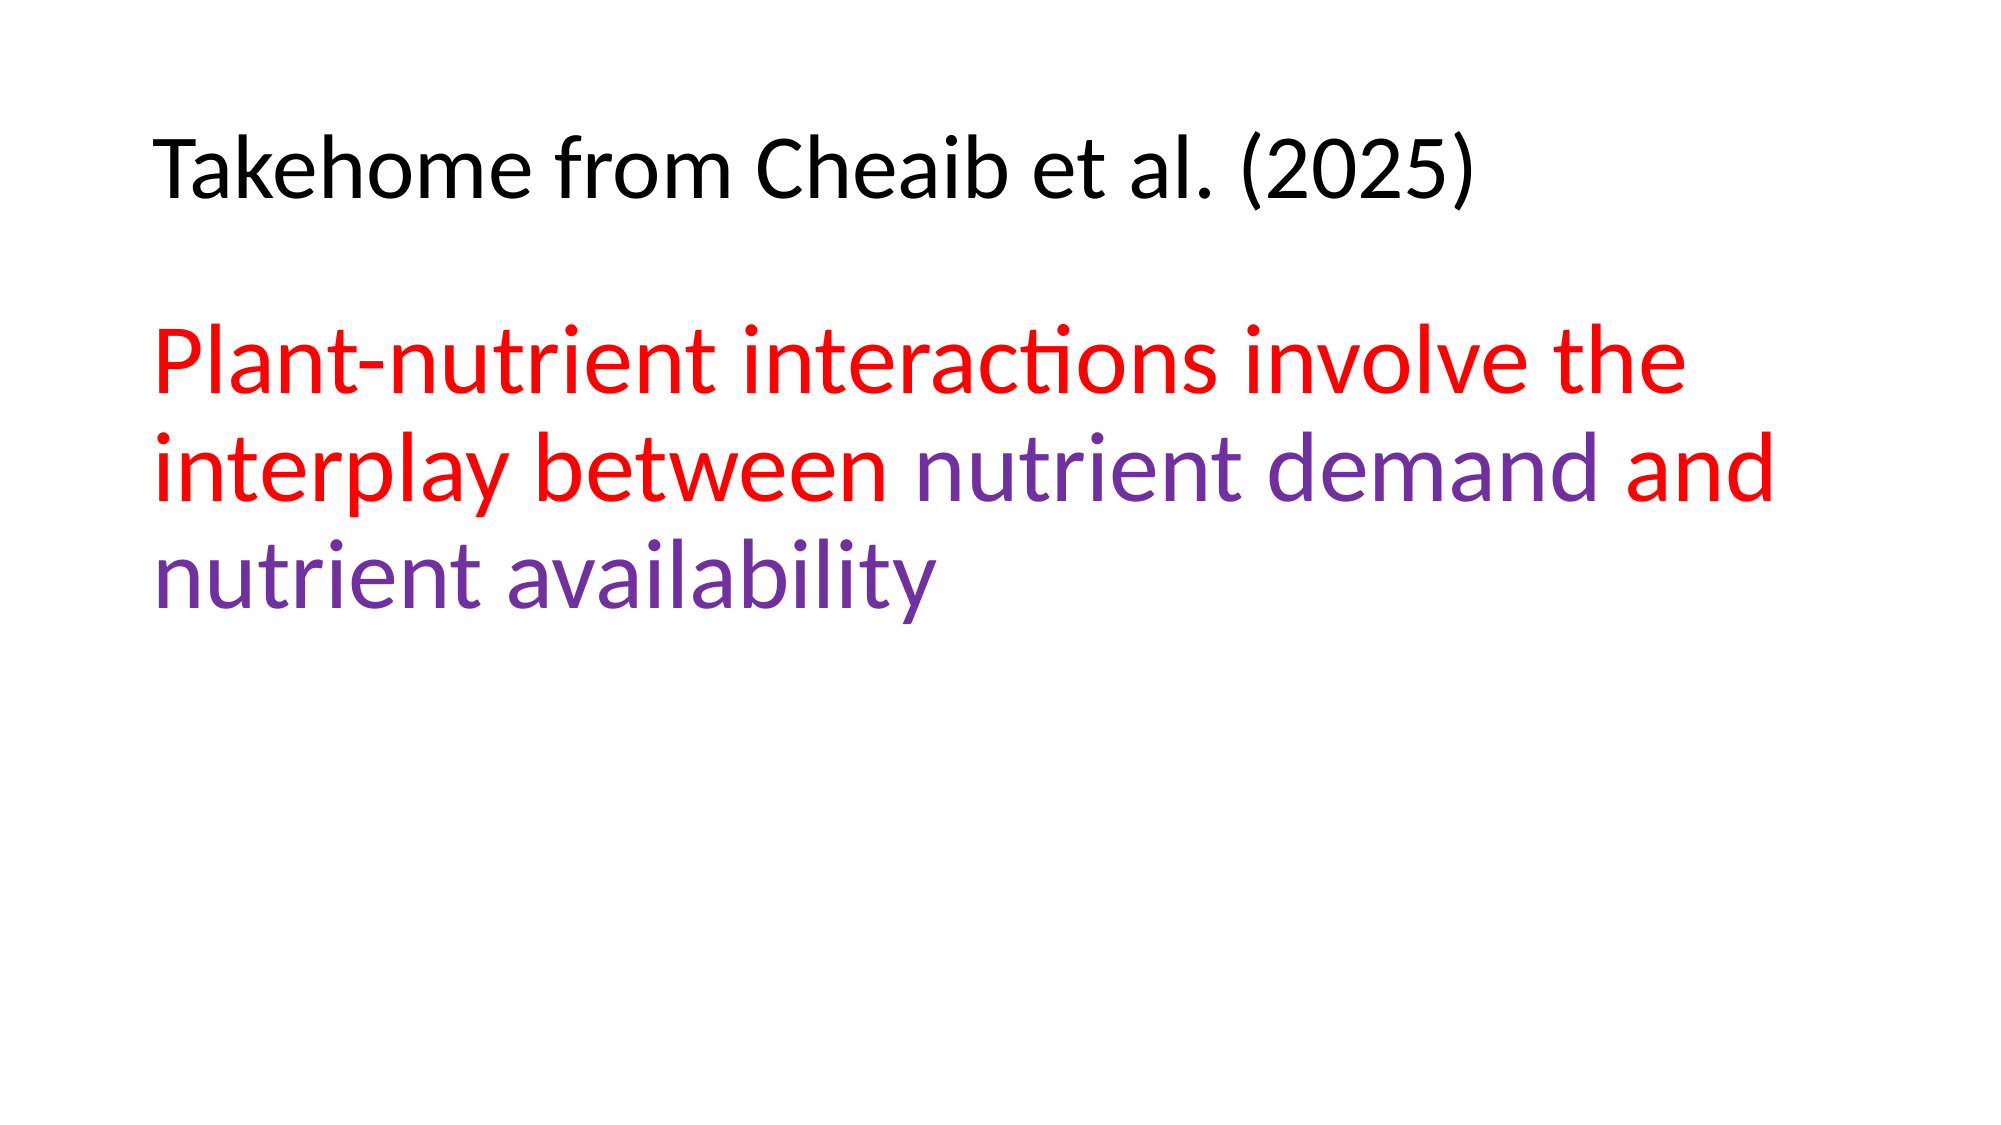

# Takehome from Cheaib et al. (2025)
Plant-nutrient interactions involve the interplay between nutrient demand and nutrient availability